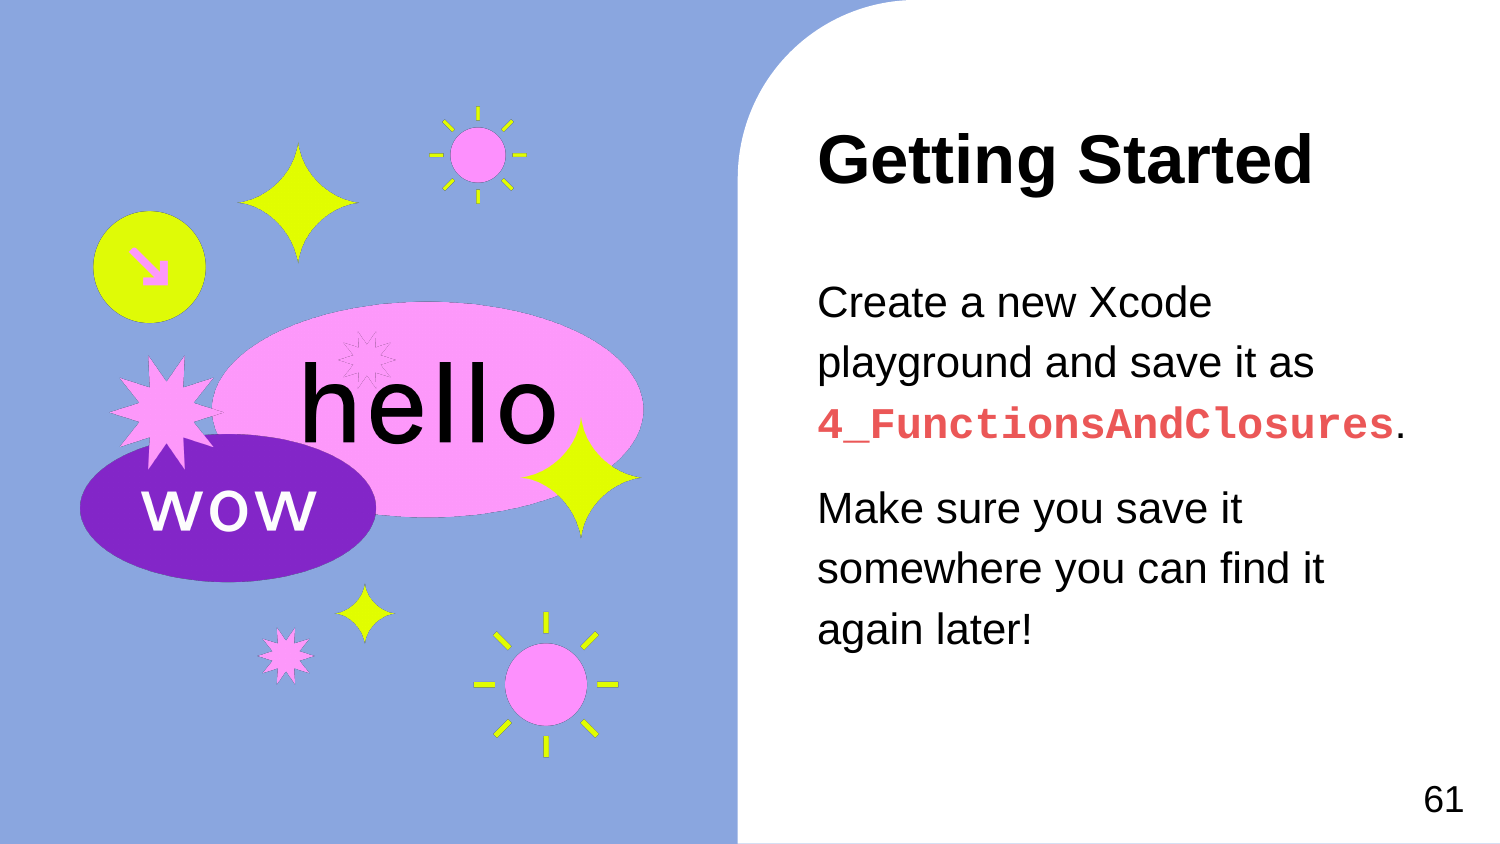

# Getting Started
Create a new Xcode playground and save it as 4_FunctionsAndClosures.
Make sure you save it somewhere you can find it again later!